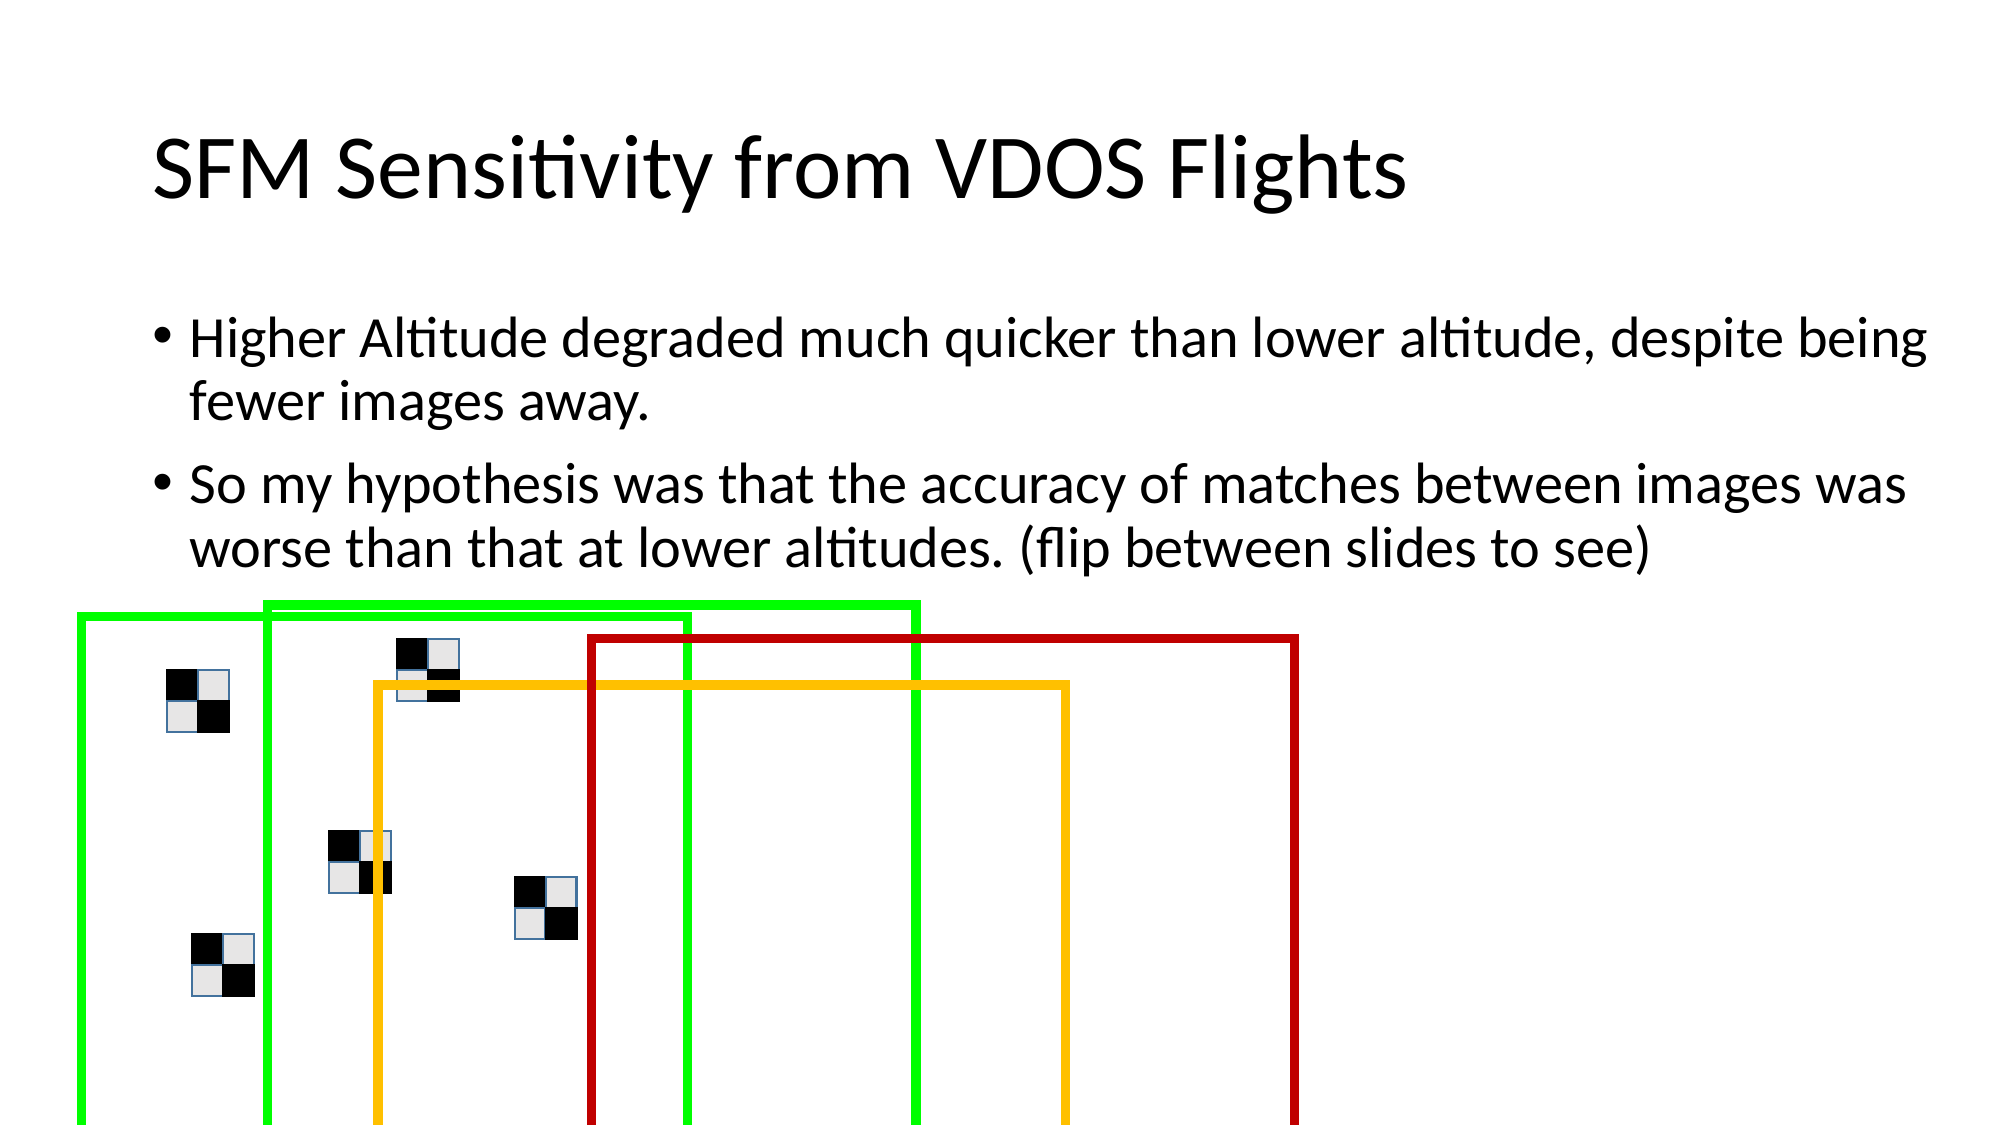

# SFM Sensitivity from VDOS Flights
Higher Altitude degraded much quicker than lower altitude, despite being fewer images away.
So my hypothesis was that the accuracy of matches between images was worse than that at lower altitudes. (flip between slides to see)